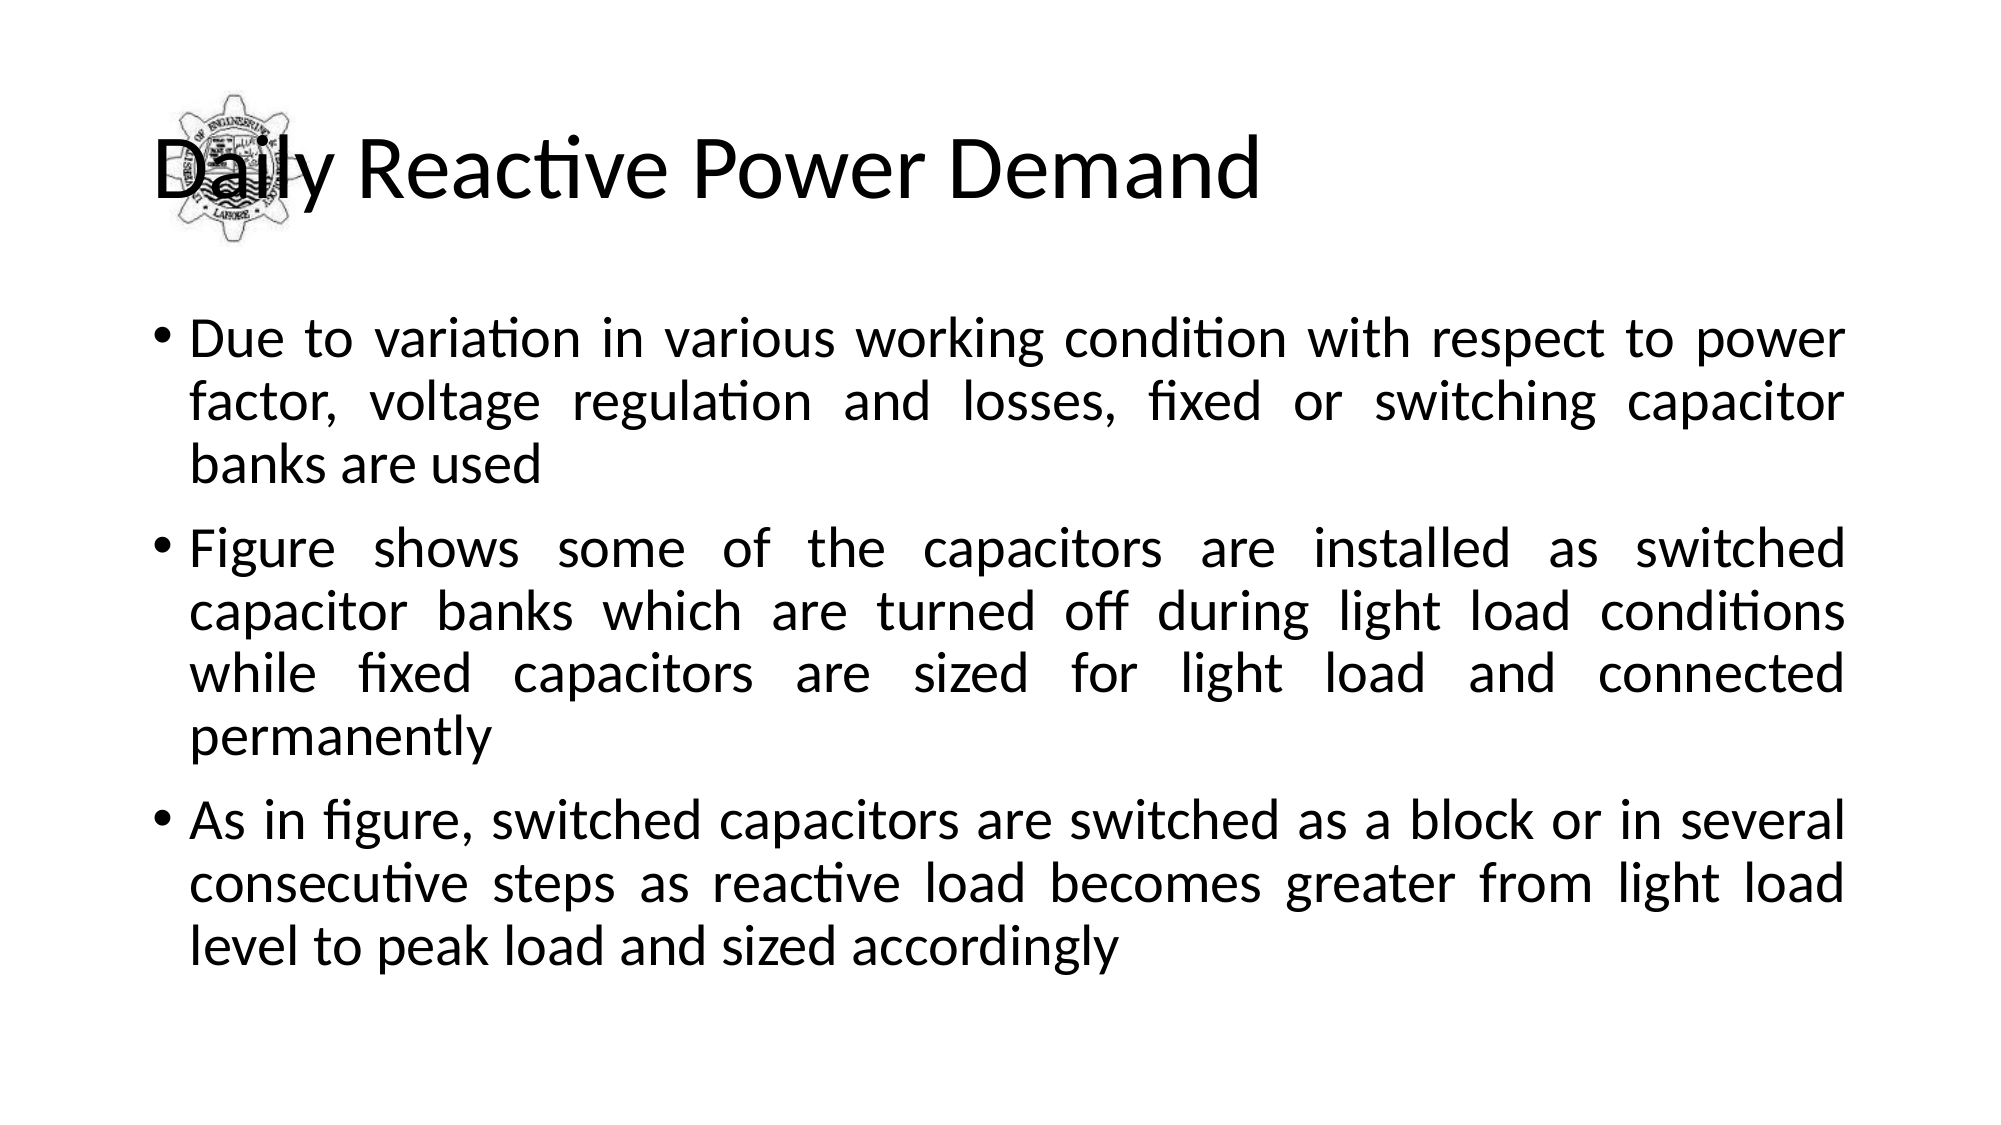

# Daily Reactive Power Demand
Due to variation in various working condition with respect to power factor, voltage regulation and losses, fixed or switching capacitor banks are used
Figure shows some of the capacitors are installed as switched capacitor banks which are turned off during light load conditions while fixed capacitors are sized for light load and connected permanently
As in figure, switched capacitors are switched as a block or in several consecutive steps as reactive load becomes greater from light load level to peak load and sized accordingly